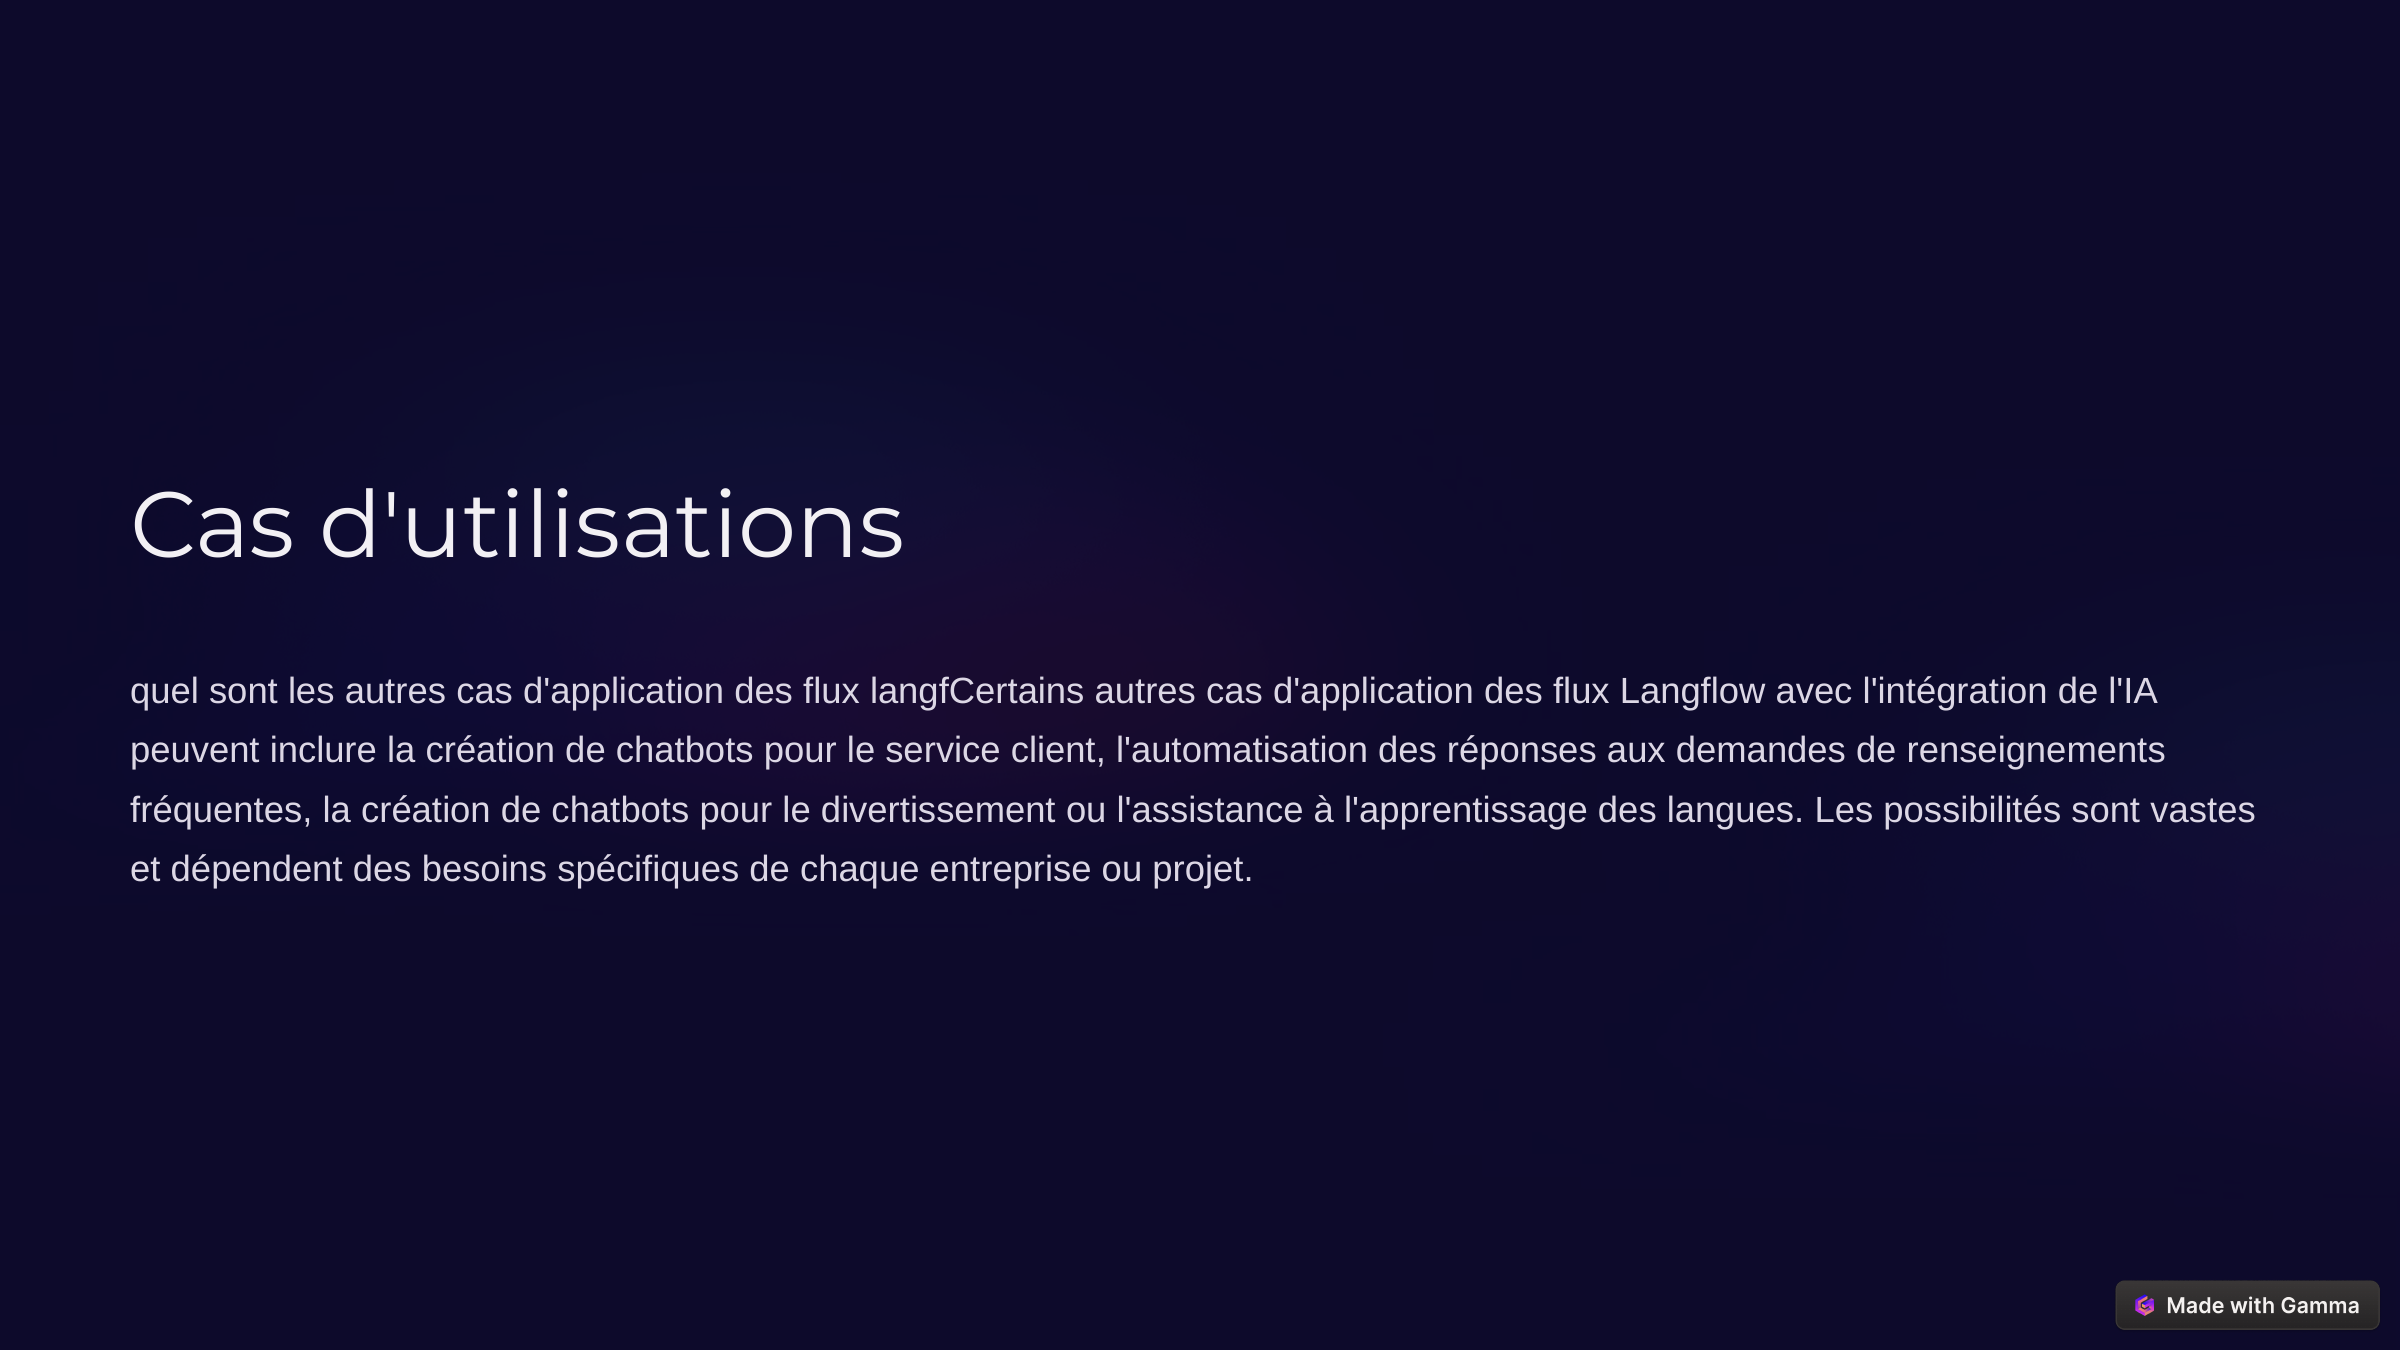

Cas d'utilisations
quel sont les autres cas d'application des flux langfCertains autres cas d'application des flux Langflow avec l'intégration de l'IA peuvent inclure la création de chatbots pour le service client, l'automatisation des réponses aux demandes de renseignements fréquentes, la création de chatbots pour le divertissement ou l'assistance à l'apprentissage des langues. Les possibilités sont vastes et dépendent des besoins spécifiques de chaque entreprise ou projet.